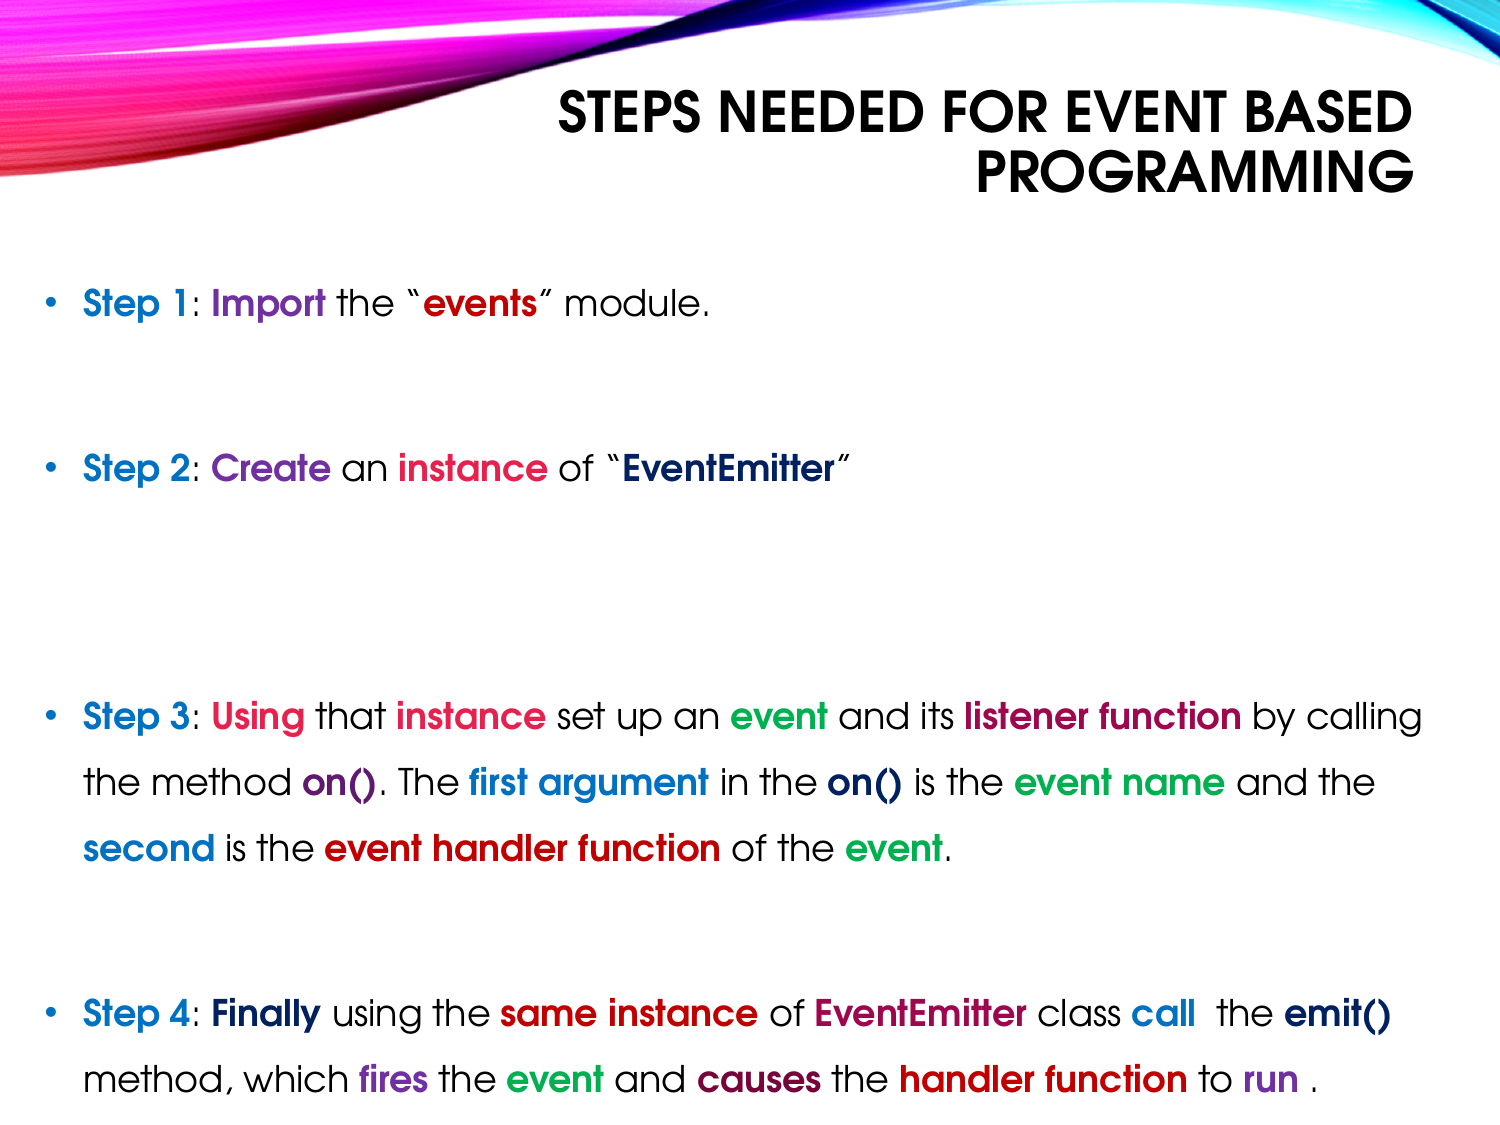

# Steps needed for event based programming
Step 1: Import the “events” module.

Step 2: Create an instance of “EventEmitter”

Step 3: Using that instance set up an event and its listener function by calling the method on(). The first argument in the on() is the event name and the second is the event handler function of the event.

Step 4: Finally using the same instance of EventEmitter class call  the emit() method, which fires the event and causes the handler function to run .